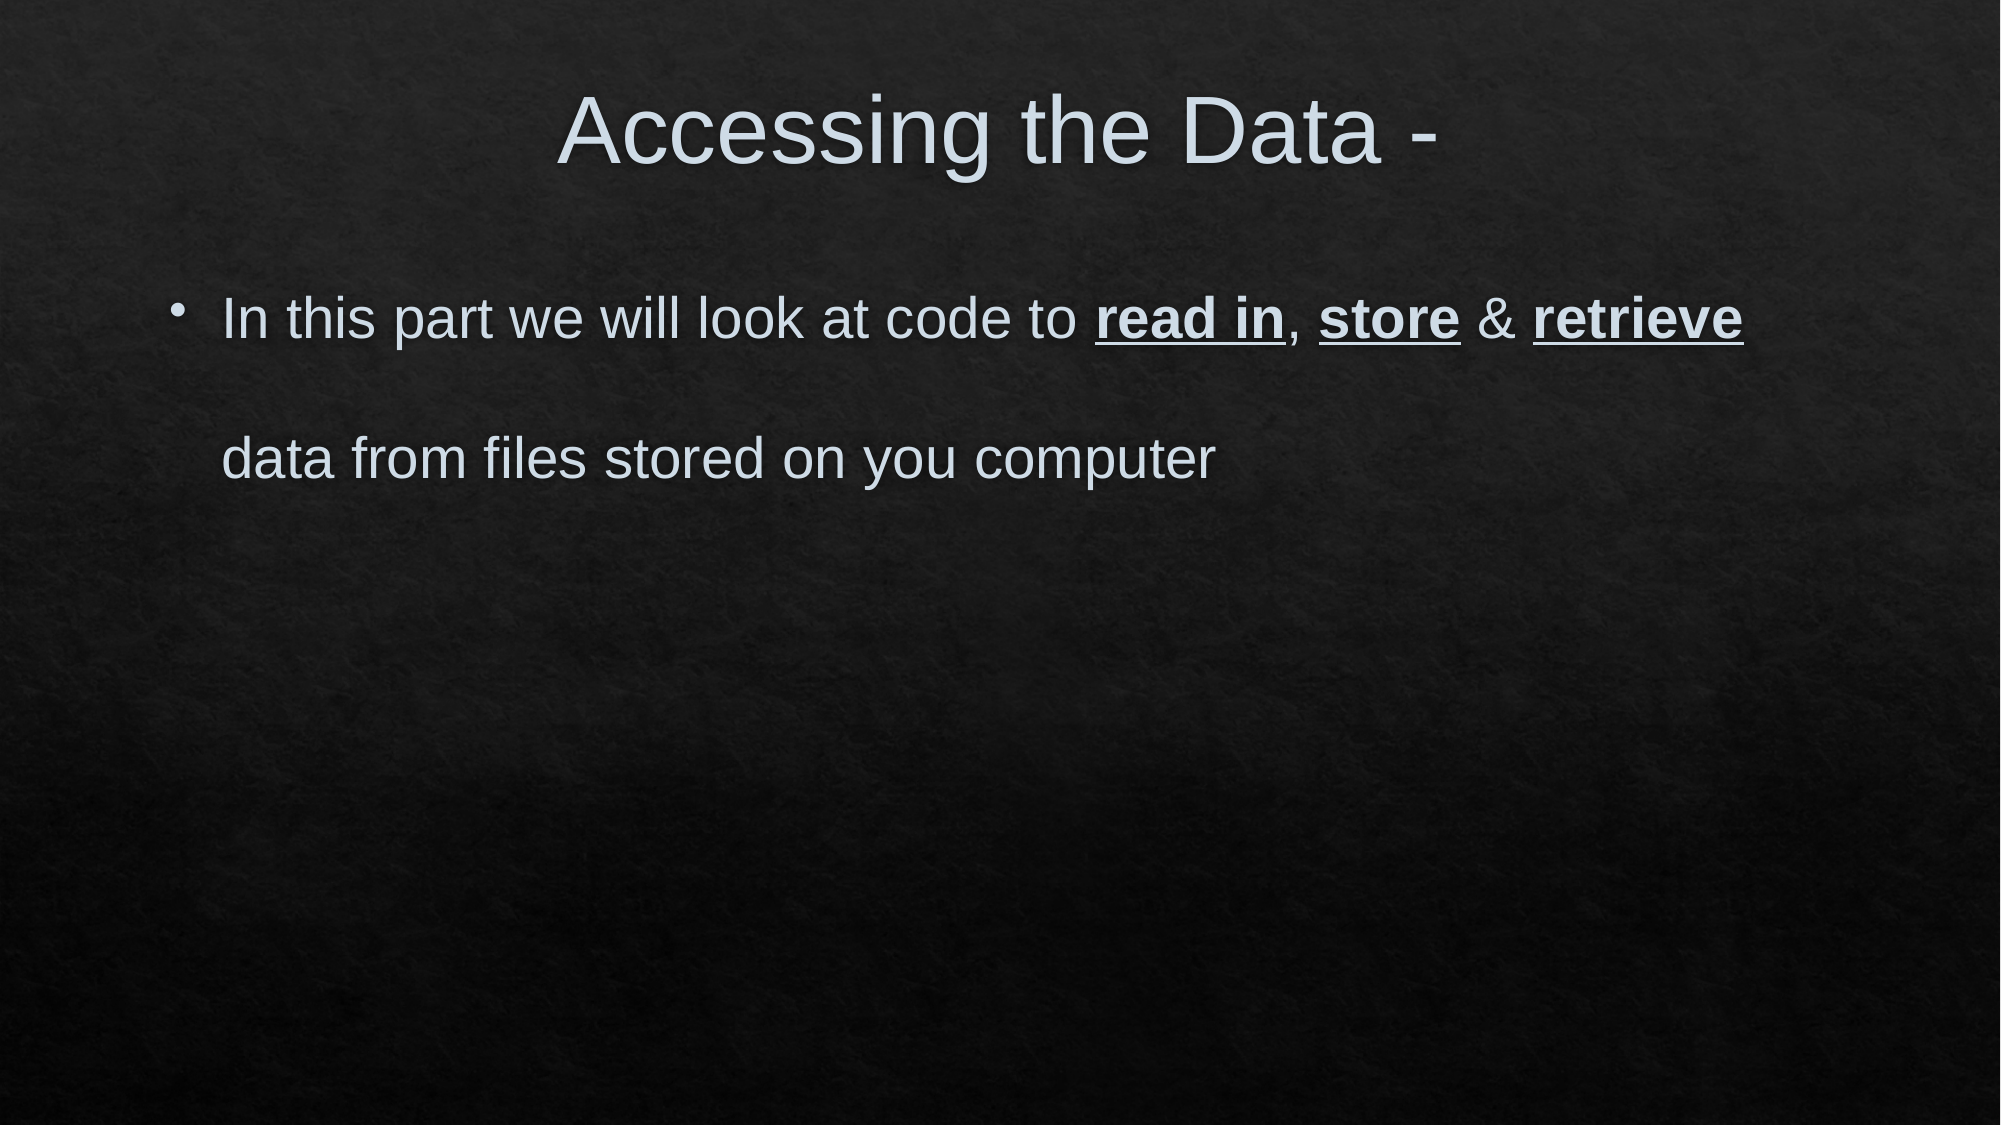

# Accessing the Data -
In this part we will look at code to read in, store & retrieve data from files stored on you computer